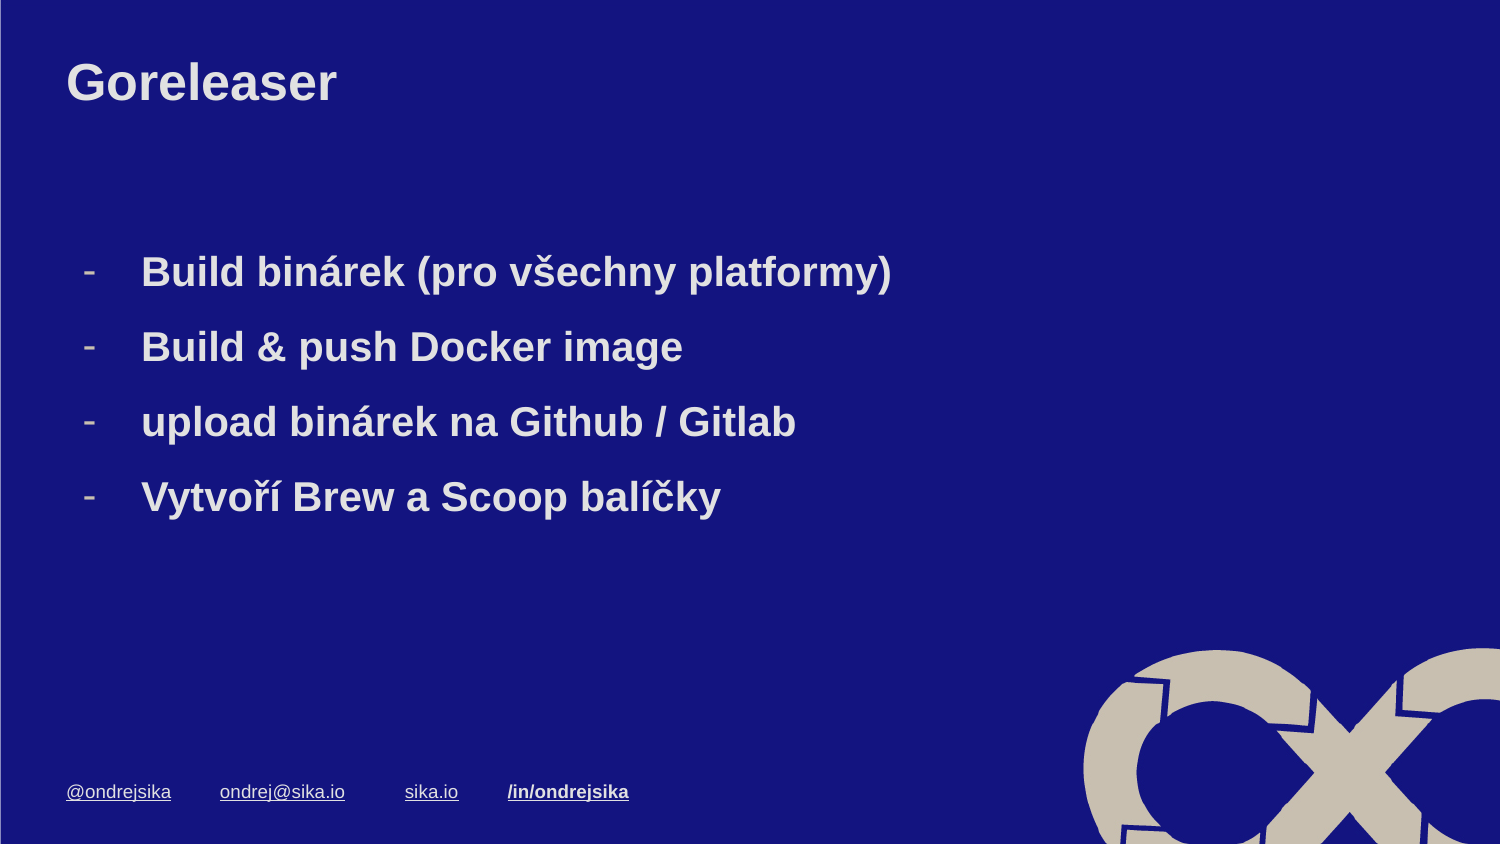

# Goreleaser
Build binárek (pro všechny platformy)
Build & push Docker image
upload binárek na Github / Gitlab
Vytvoří Brew a Scoop balíčky